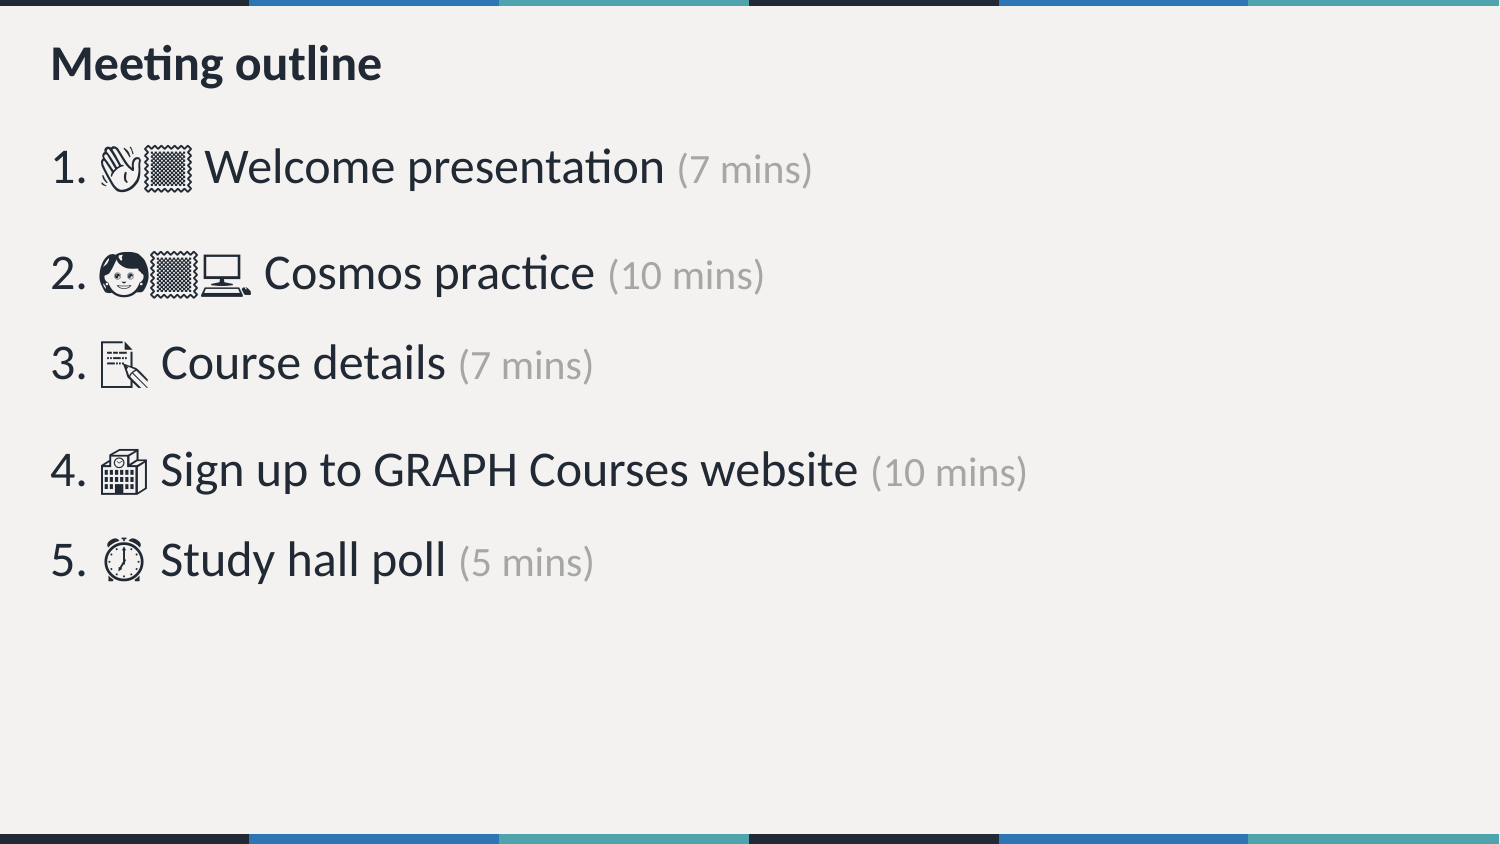

# Meeting outline
1. 👋🏽 Welcome presentation (7 mins)
2. 👩🏽‍💻 Cosmos practice (10 mins)
3. 📝 Course details (7 mins)
4. 🏫 Sign up to GRAPH Courses website (10 mins)
5. ⏰ Study hall poll (5 mins)